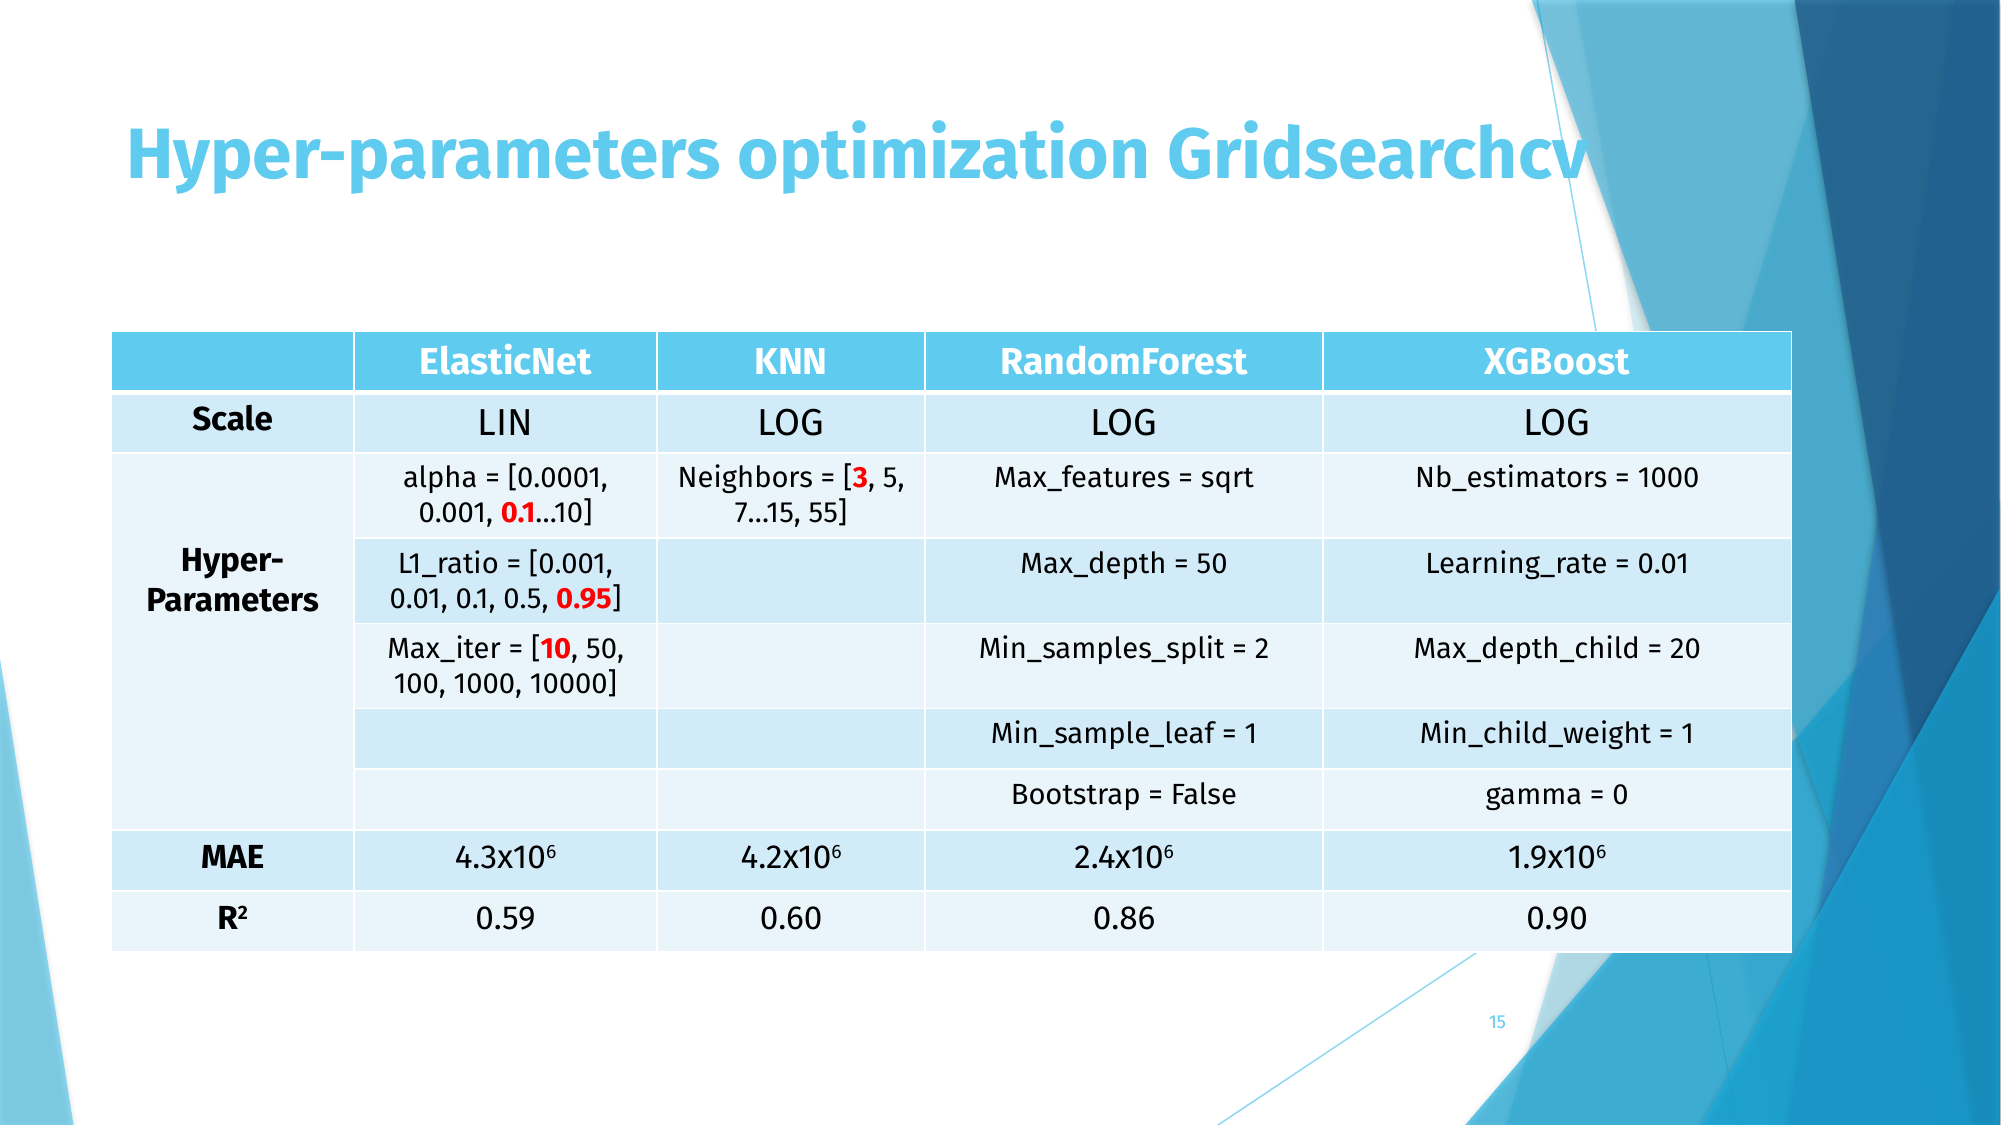

# Hyper-parameters optimization Gridsearchcv
|  | ElasticNet | KNN | RandomForest | XGBoost |
| --- | --- | --- | --- | --- |
| Scale | LIN | LOG | LOG | LOG |
| Hyper-Parameters | alpha = [0.0001, 0.001, 0.1…10] | Neighbors = [3, 5, 7…15, 55] | Max\_features = sqrt | Nb\_estimators = 1000 |
|  | L1\_ratio = [0.001, 0.01, 0.1, 0.5, 0.95] |  | Max\_depth = 50 | Learning\_rate = 0.01 |
|  | Max\_iter = [10, 50, 100, 1000, 10000] |  | Min\_samples\_split = 2 | Max\_depth\_child = 20 |
|  |  |  | Min\_sample\_leaf = 1 | Min\_child\_weight = 1 |
|  |  |  | Bootstrap = False | gamma = 0 |
| MAE | 4.3x106 | 4.2x106 | 2.4x106 | 1.9x106 |
| R2 | 0.59 | 0.60 | 0.86 | 0.90 |
15